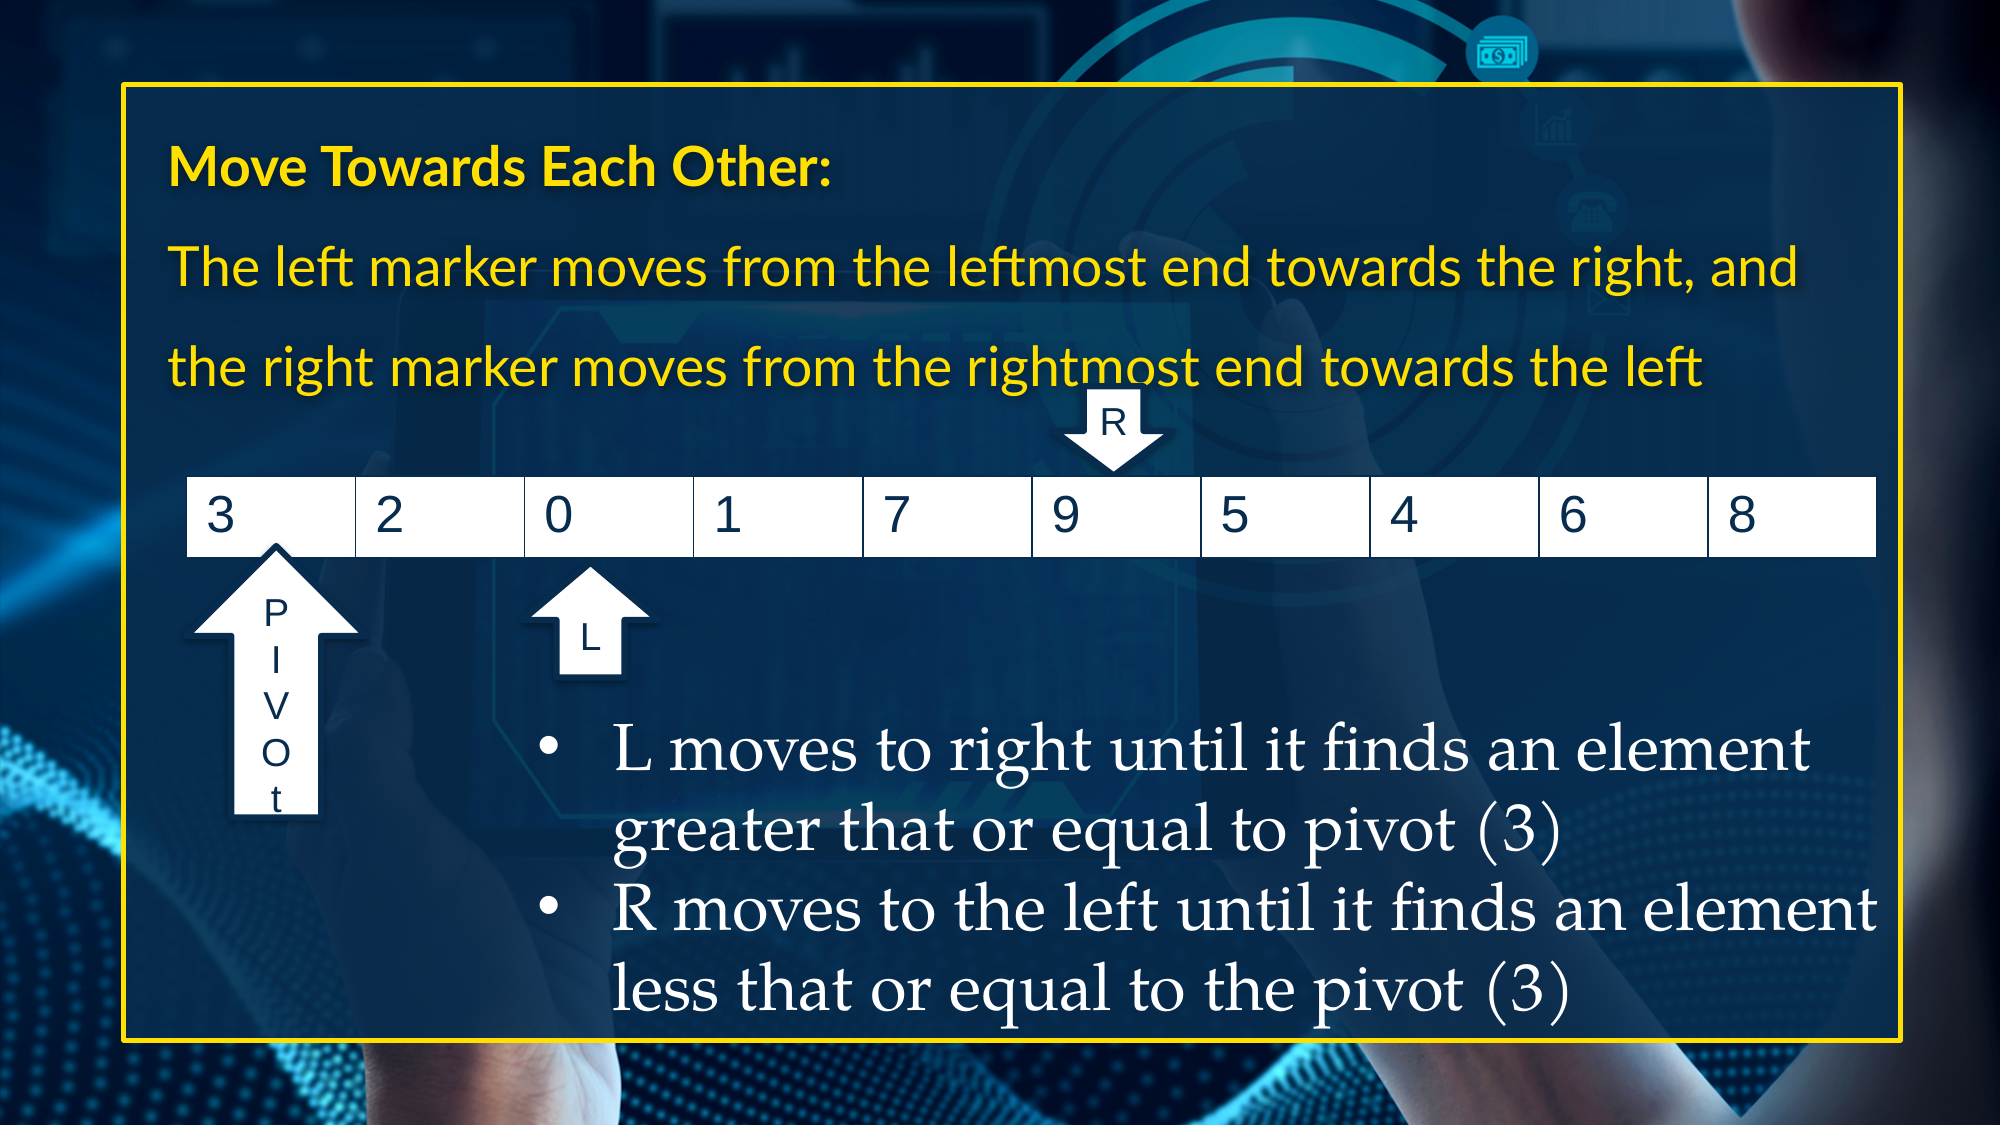

# Move Towards Each Other: The left marker moves from the leftmost end towards the right, and the right marker moves from the rightmost end towards the left
R
| 3 | 2 | 0 | 1 | 7 | 9 | 5 | 4 | 6 | 8 |
| --- | --- | --- | --- | --- | --- | --- | --- | --- | --- |
P
I
V
O
t
L

L moves to right until it finds an element greater that or equal to pivot (3)
R moves to the left until it finds an element less that or equal to the pivot (3)